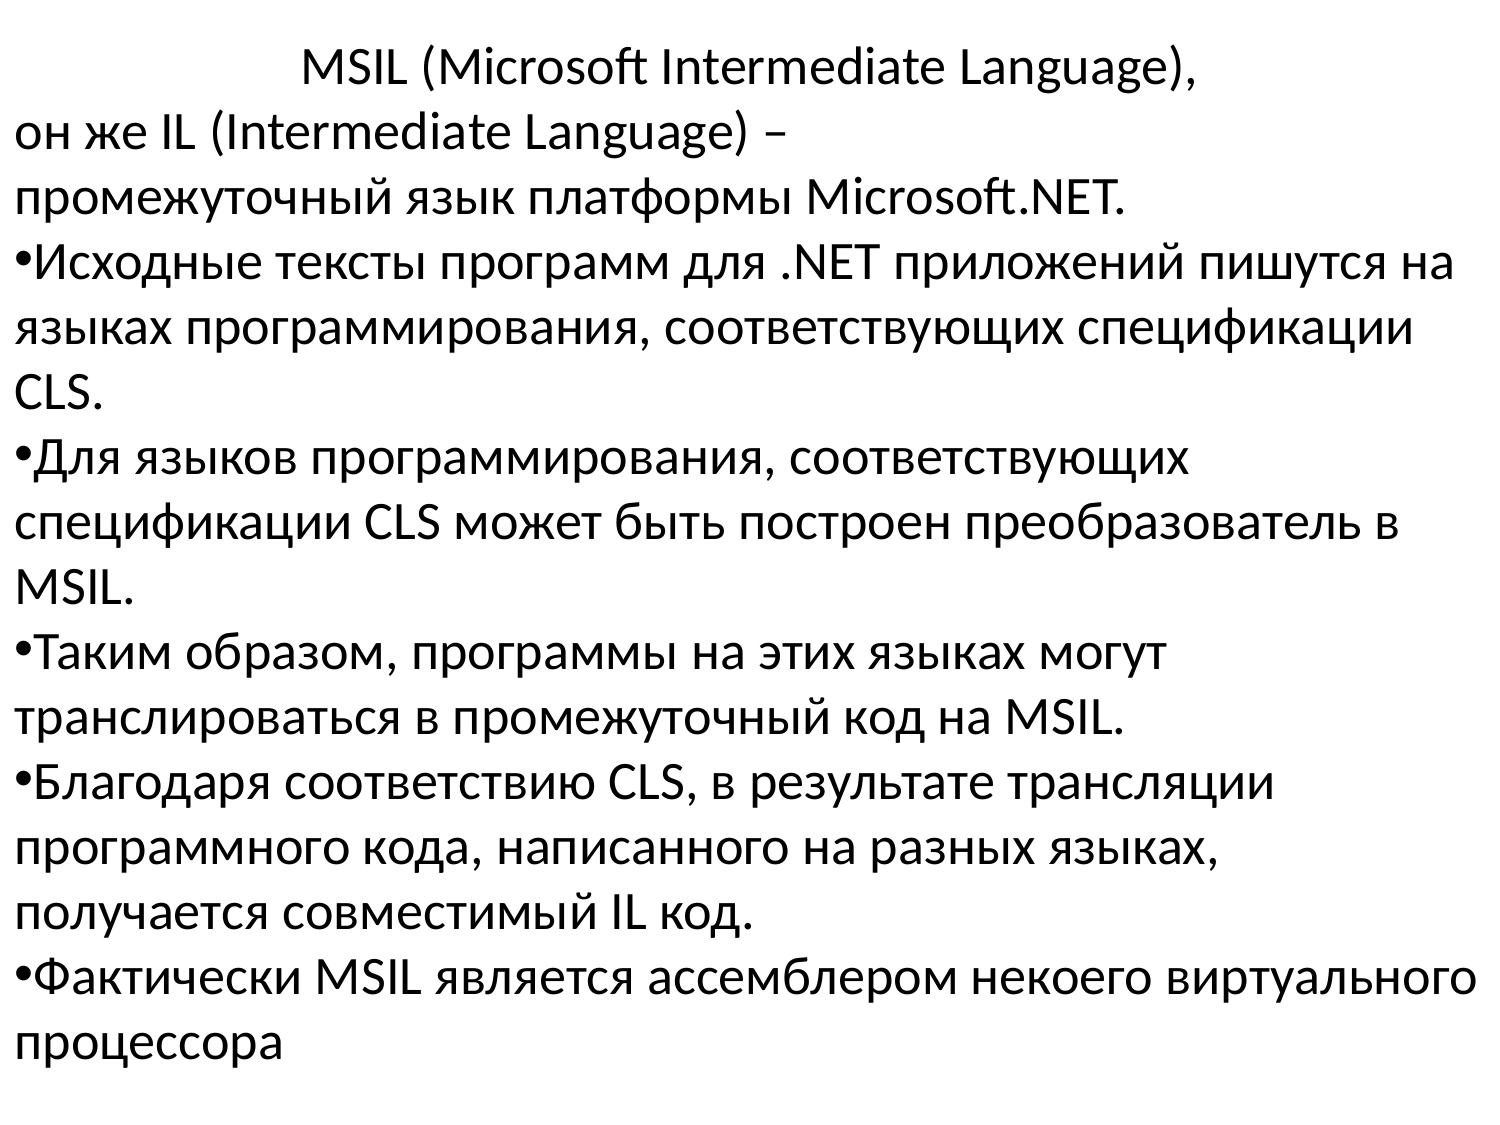

MSIL (Microsoft Intermediate Language),
он же IL (Intermediate Language) –
промежуточный язык платформы Microsoft.NET.
Исходные тексты программ для .NET приложений пишутся на языках программирования, соответствующих спецификации CLS.
Для языков программирования, соответствующих спецификации CLS может быть построен преобразователь в MSIL.
Таким образом, программы на этих языках могут транслироваться в промежуточный код на MSIL.
Благодаря соответствию CLS, в результате трансляции программного кода, написанного на разных языках, получается совместимый IL код.
Фактически MSIL является ассемблером некоего виртуального процессора